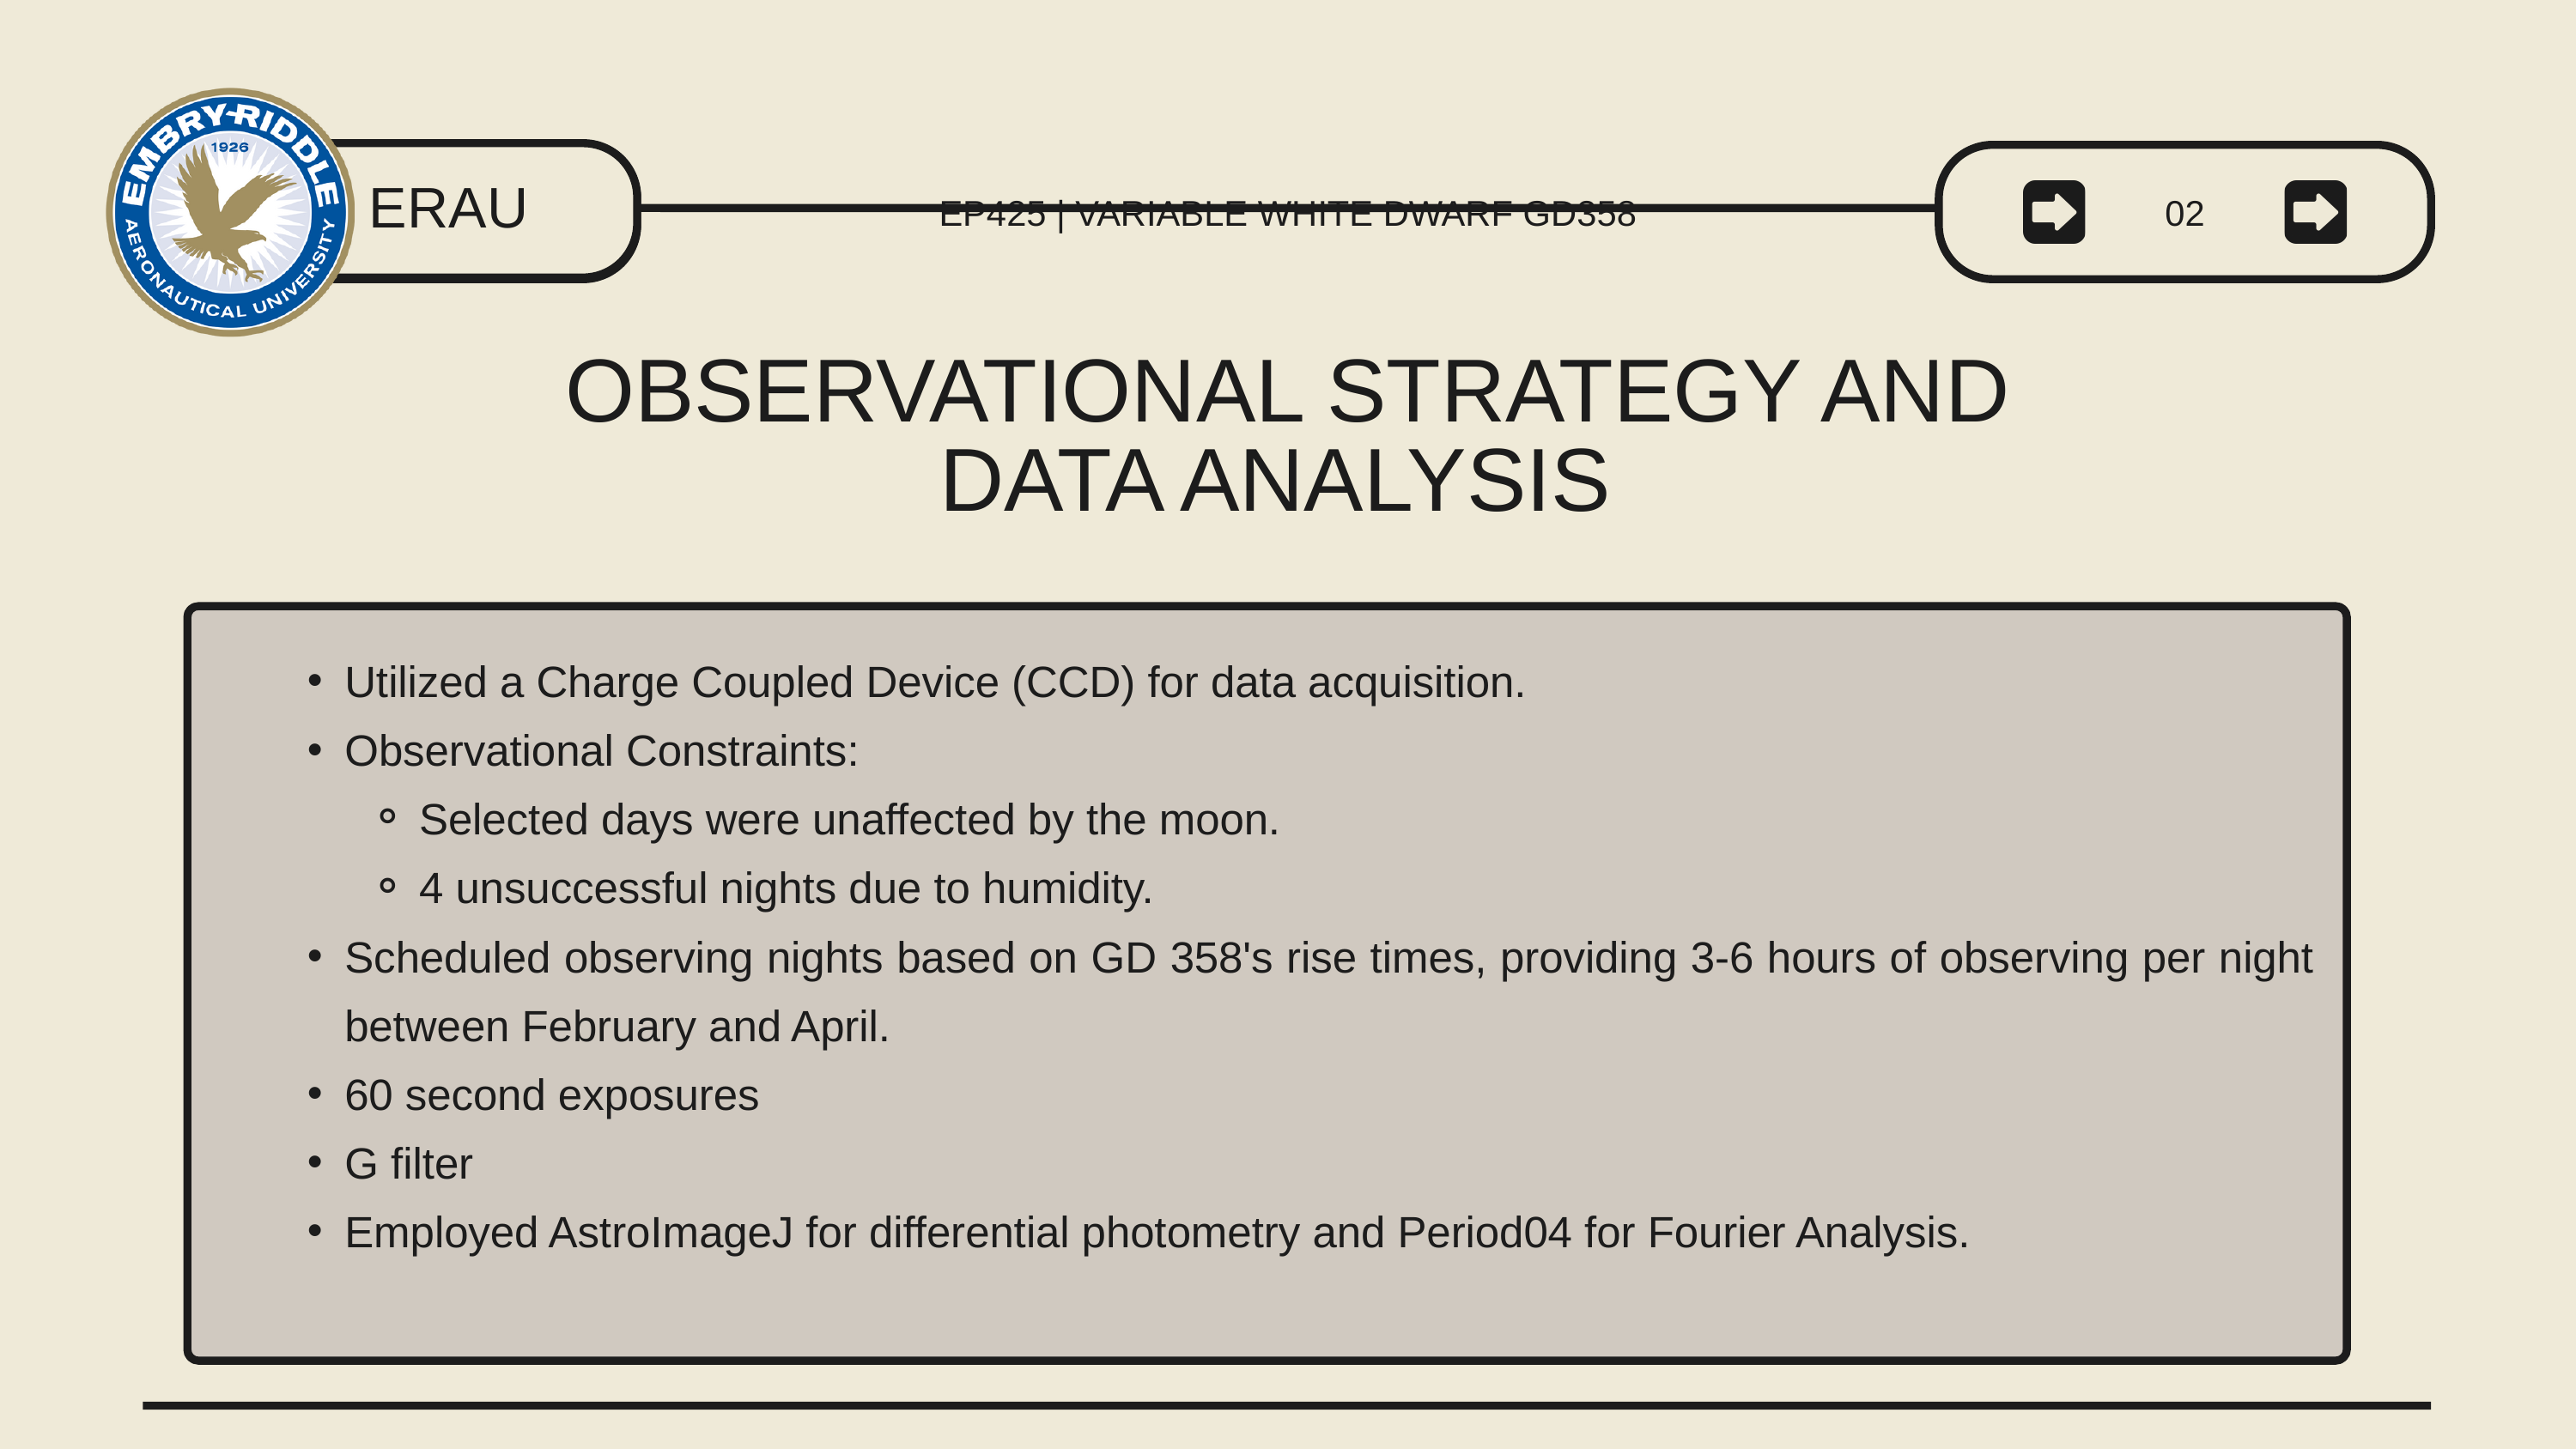

ERAU
EP425 | VARIABLE WHITE DWARF GD358
02

OBSERVATIONAL STRATEGY AND DATA ANALYSIS

Utilized a Charge Coupled Device (CCD) for data acquisition.
Observational Constraints:
Selected days were unaffected by the moon.
4 unsuccessful nights due to humidity.
Scheduled observing nights based on GD 358's rise times, providing 3-6 hours of observing per night between February and April.
60 second exposures
G filter
Employed AstroImageJ for differential photometry and Period04 for Fourier Analysis.